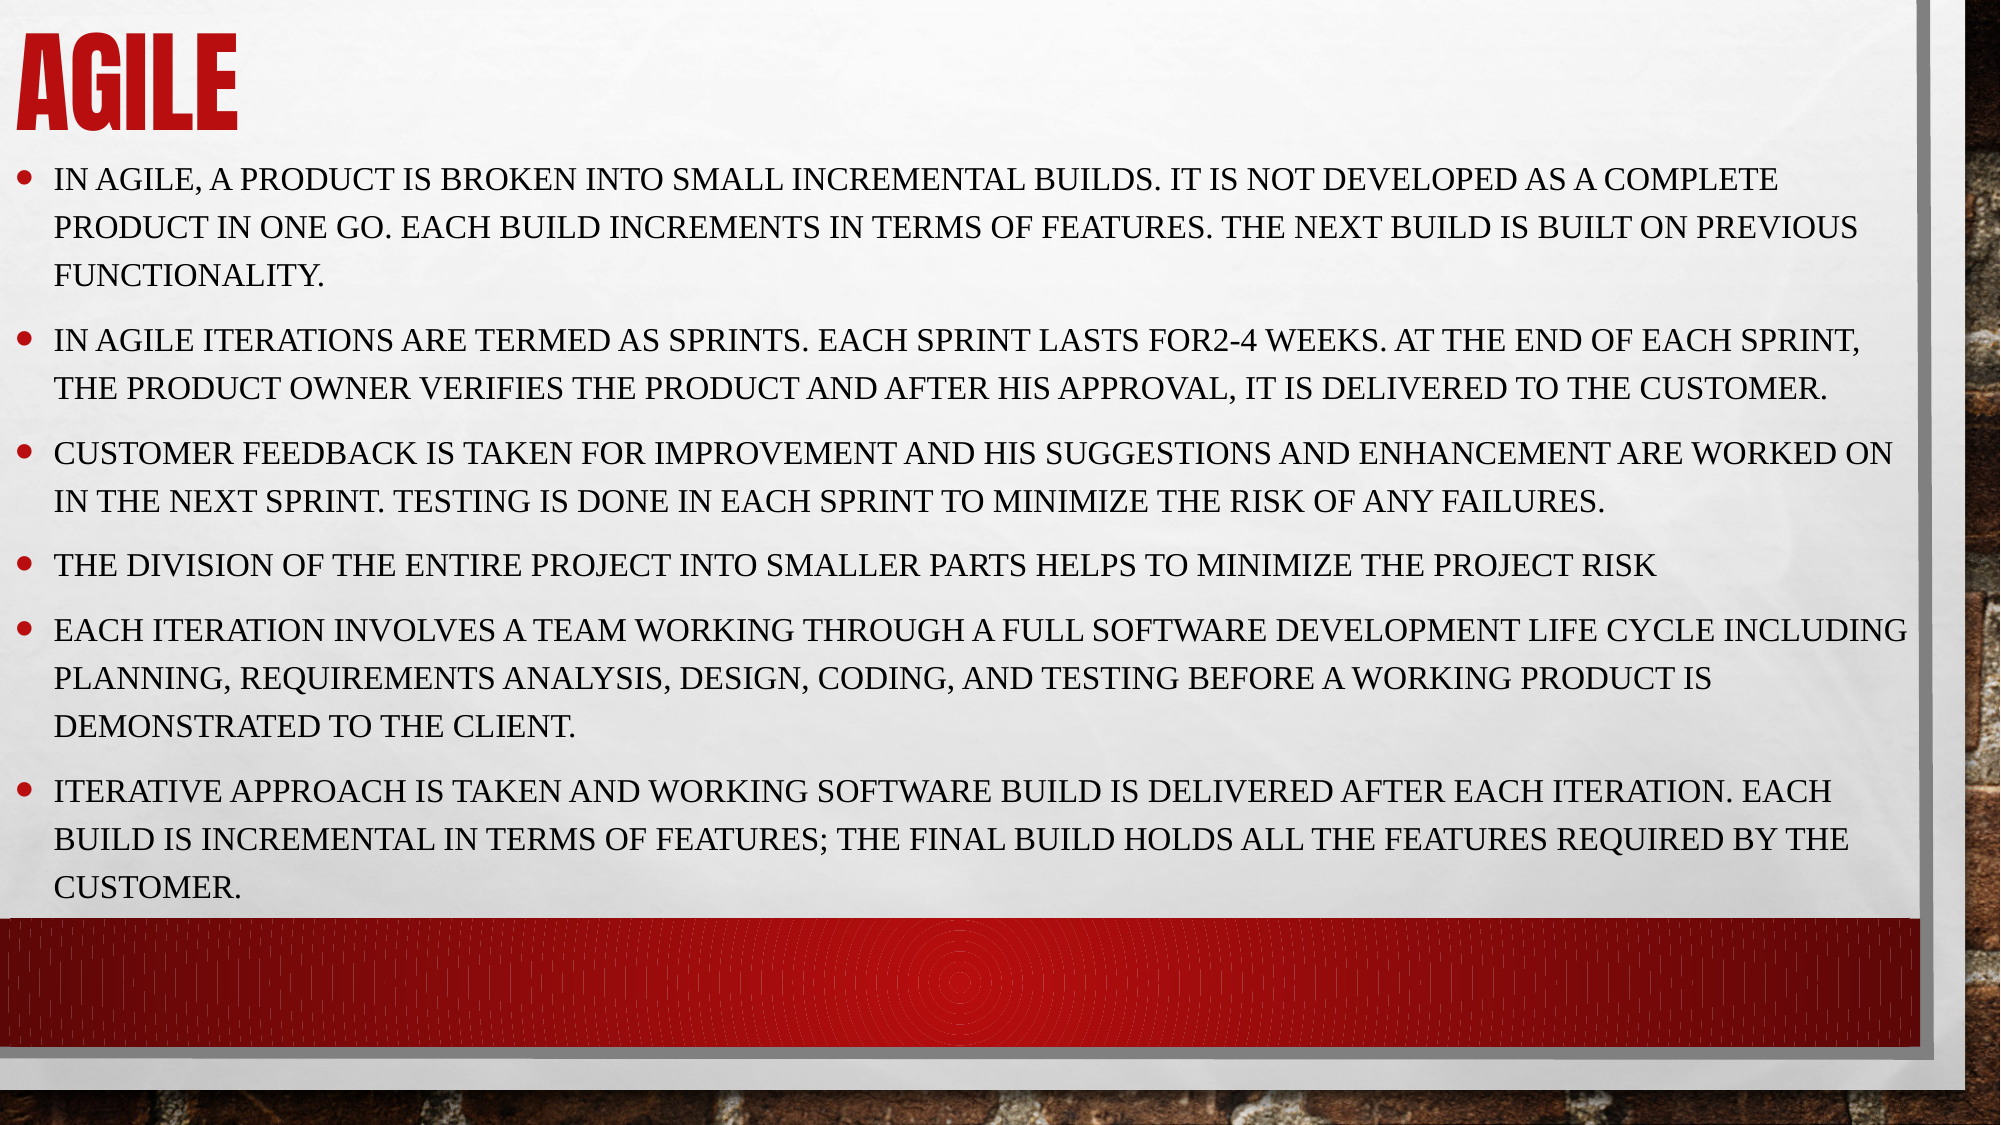

# agile
In Agile, a product is broken into small incremental builds. It is not developed as a complete product in one go. Each build increments in terms of features. The next build is built on previous functionality.
In agile iterations are termed as sprints. Each sprint lasts for2-4 weeks. At the end of each sprint, the product owner verifies the product and after his approval, it is delivered to the customer.
Customer feedback is taken for improvement and his suggestions and enhancement are worked on in the next sprint. Testing is done in each sprint to minimize the risk of any failures.
The division of the entire project into smaller parts helps to minimize the project risk
Each iteration involves a team working through a full software development life cycle including planning, requirements analysis, design, coding, and testing before a working product is demonstrated to the client.
Iterative approach is taken and working software build is delivered after each iteration. Each build is incremental in terms of features; the final build holds all the features required by the customer.